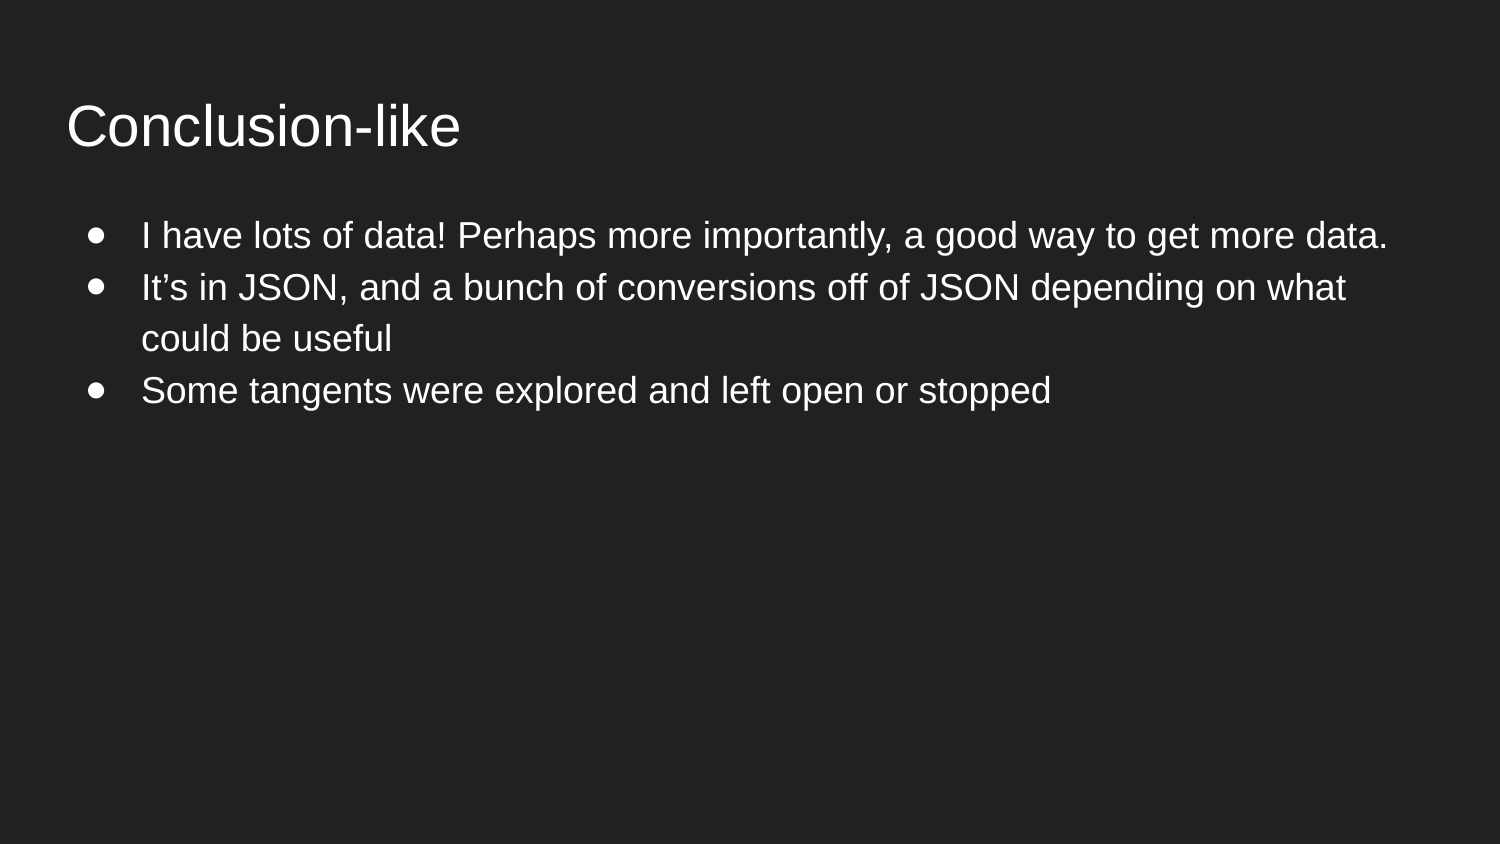

# Conclusion-like
I have lots of data! Perhaps more importantly, a good way to get more data.
It’s in JSON, and a bunch of conversions off of JSON depending on what could be useful
Some tangents were explored and left open or stopped